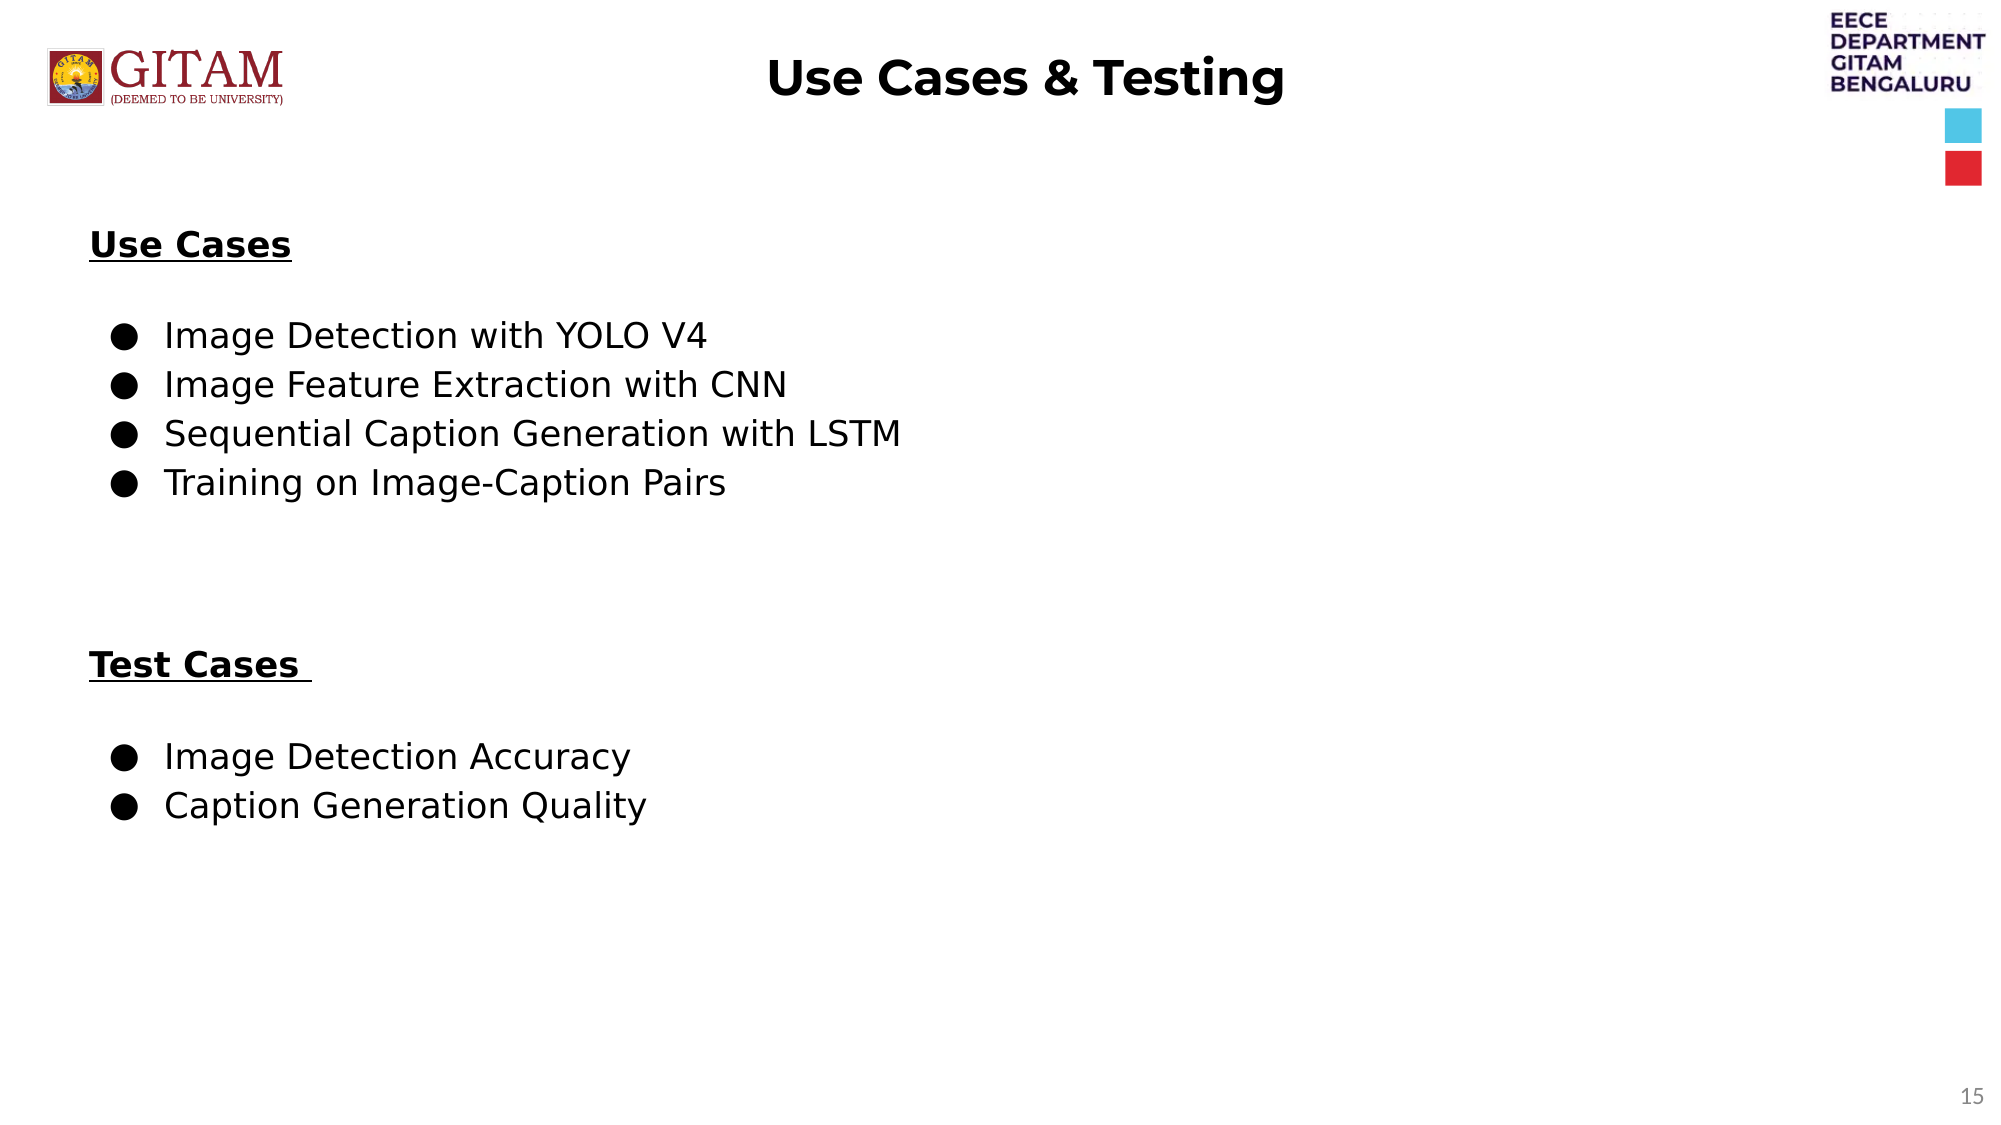

Use Cases & Testing

Use Cases

Image Detection with YOLO V4
Image Feature Extraction with CNN
Sequential Caption Generation with LSTM
Training on Image-Caption Pairs

Test Cases

Image Detection Accuracy
Caption Generation Quality

15